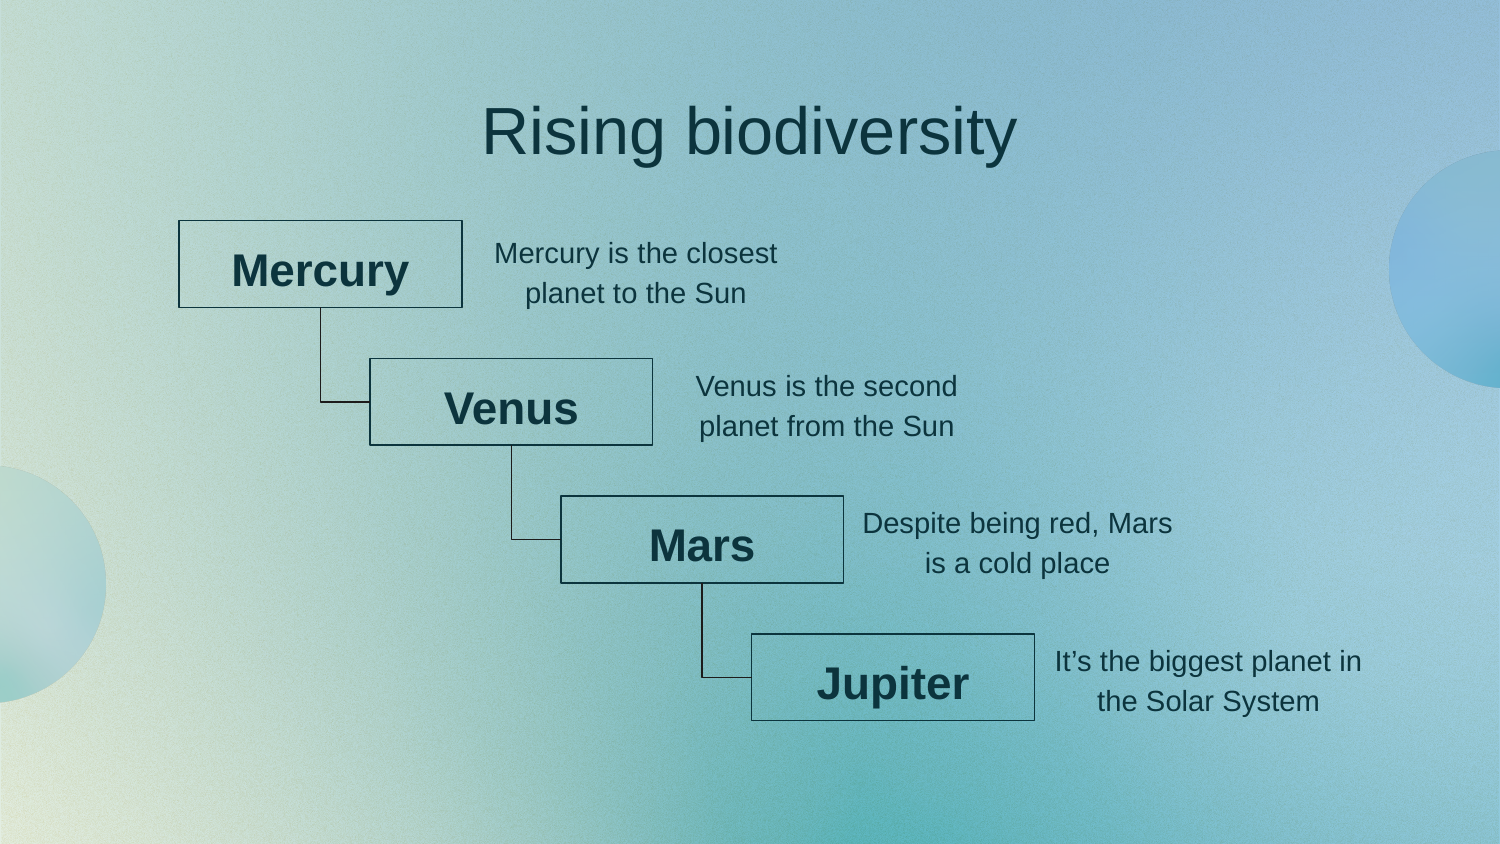

# Rising biodiversity
Mercury is the closest planet to the Sun
Mercury
Venus is the second planet from the Sun
Venus
Despite being red, Mars is a cold place
Mars
It’s the biggest planet in the Solar System
Jupiter